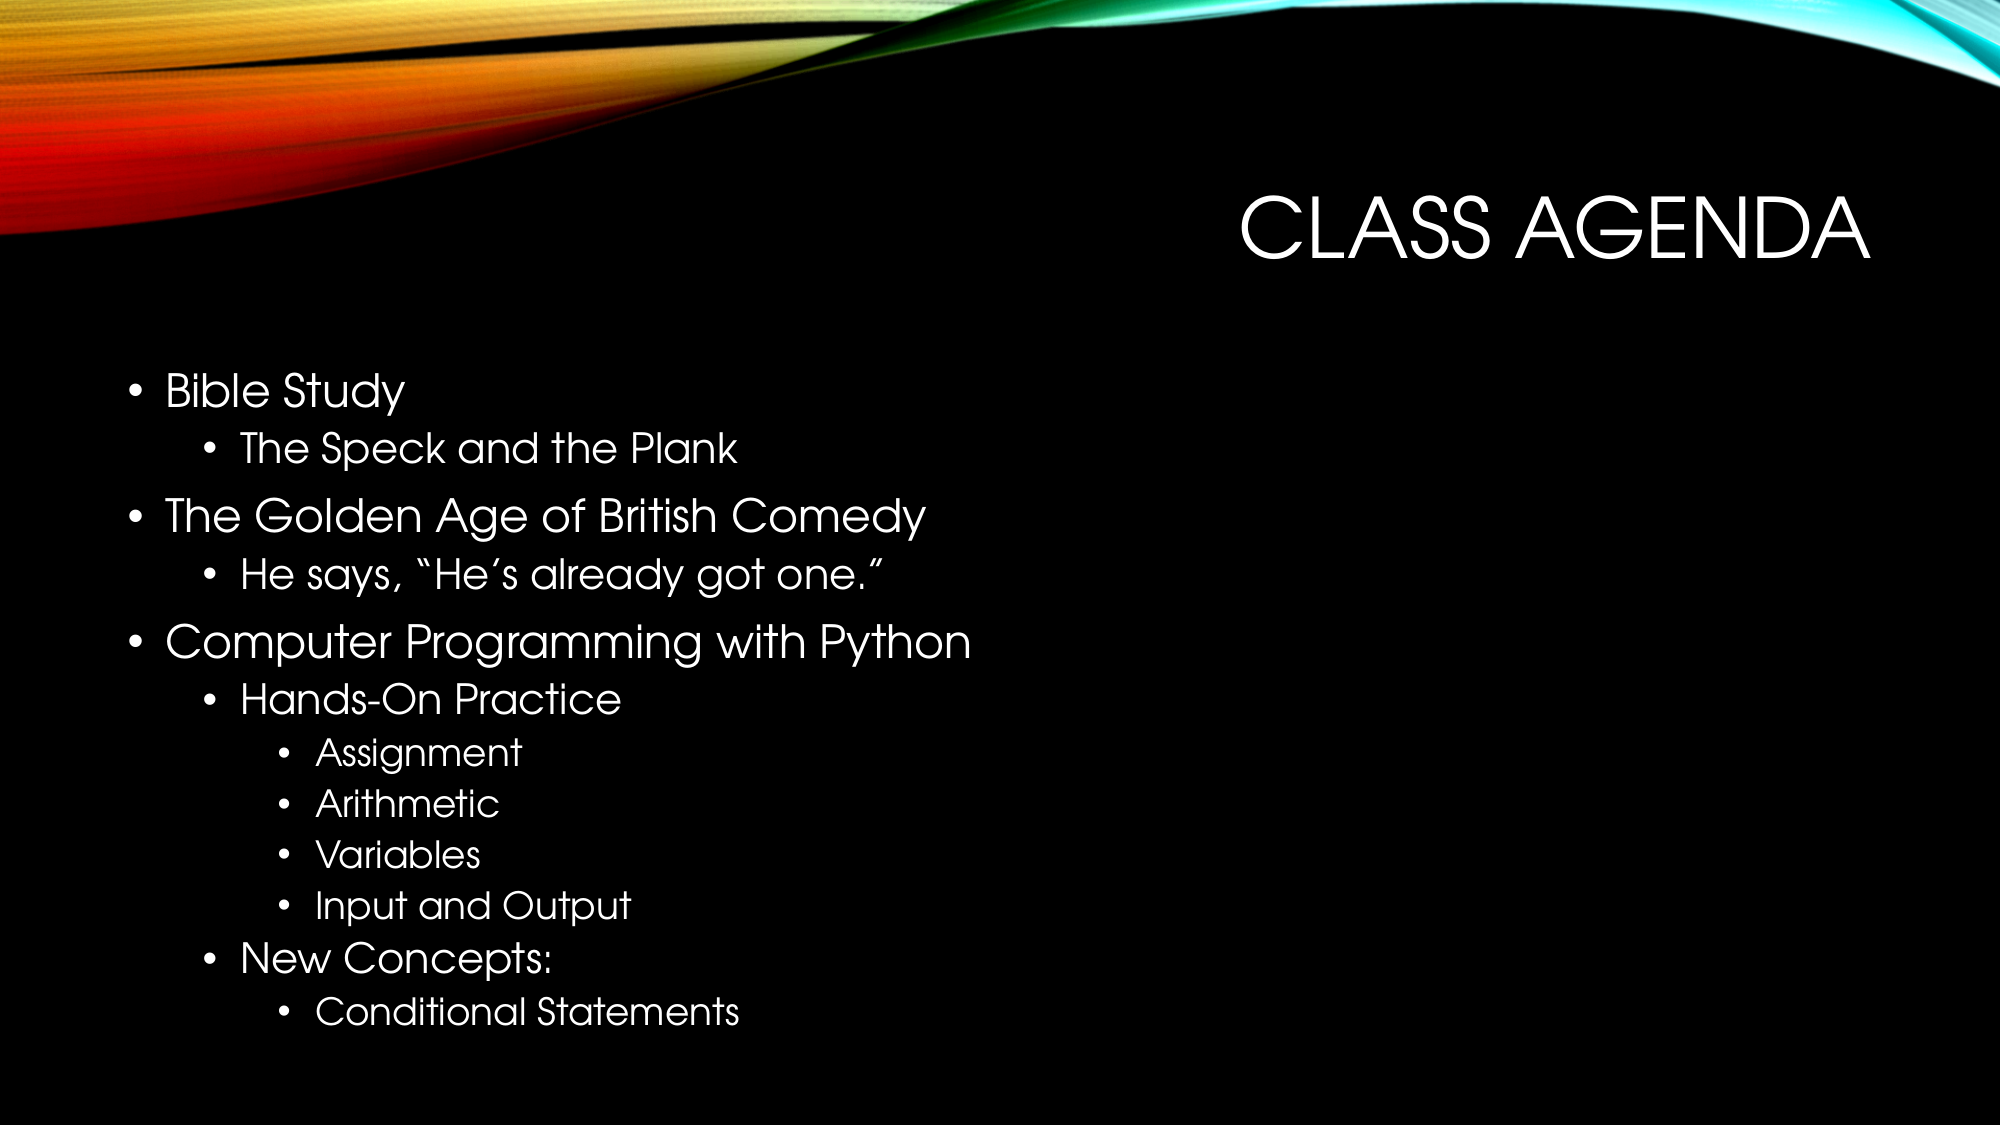

# Class agenda
Bible Study
The Speck and the Plank
The Golden Age of British Comedy
He says, “He’s already got one.”
Computer Programming with Python
Hands-On Practice
Assignment
Arithmetic
Variables
Input and Output
New Concepts:
Conditional Statements